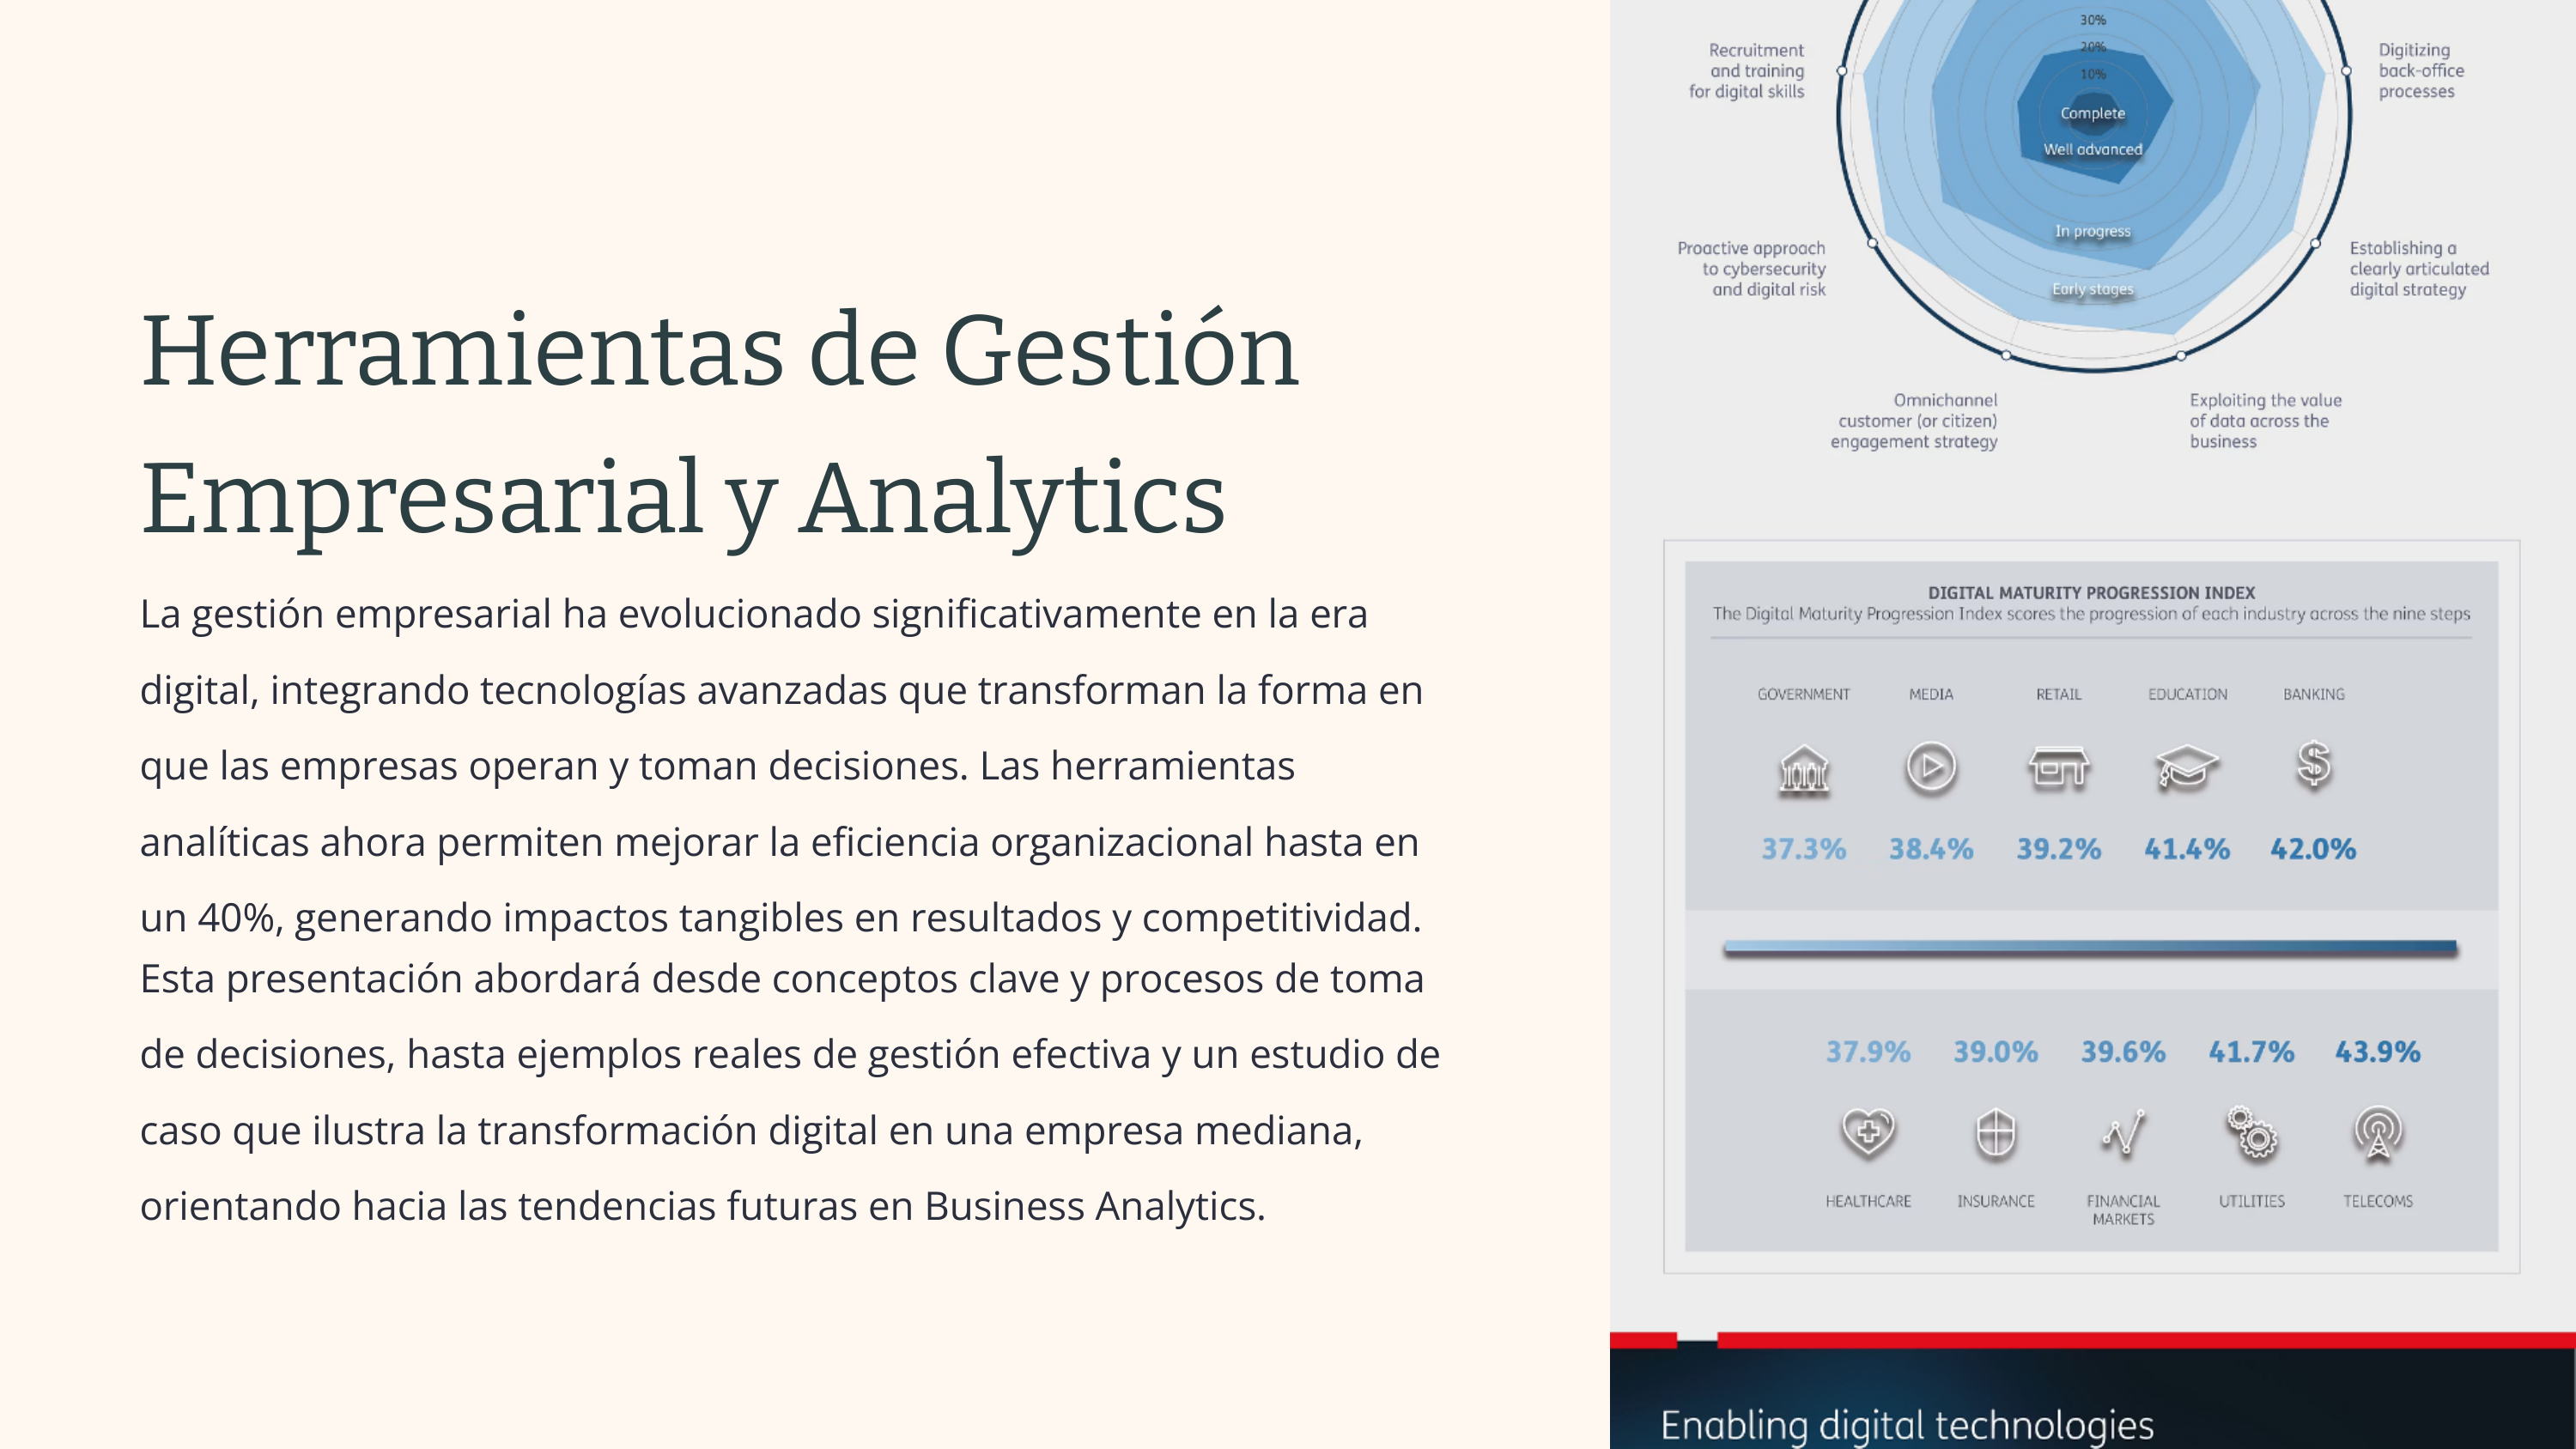

Herramientas de Gestión Empresarial y Analytics

La gestión empresarial ha evolucionado significativamente en la era digital, integrando tecnologías avanzadas que transforman la forma en que las empresas operan y toman decisiones. Las herramientas analíticas ahora permiten mejorar la eficiencia organizacional hasta en un 40%, generando impactos tangibles en resultados y competitividad.

Esta presentación abordará desde conceptos clave y procesos de toma de decisiones, hasta ejemplos reales de gestión efectiva y un estudio de caso que ilustra la transformación digital en una empresa mediana, orientando hacia las tendencias futuras en Business Analytics.